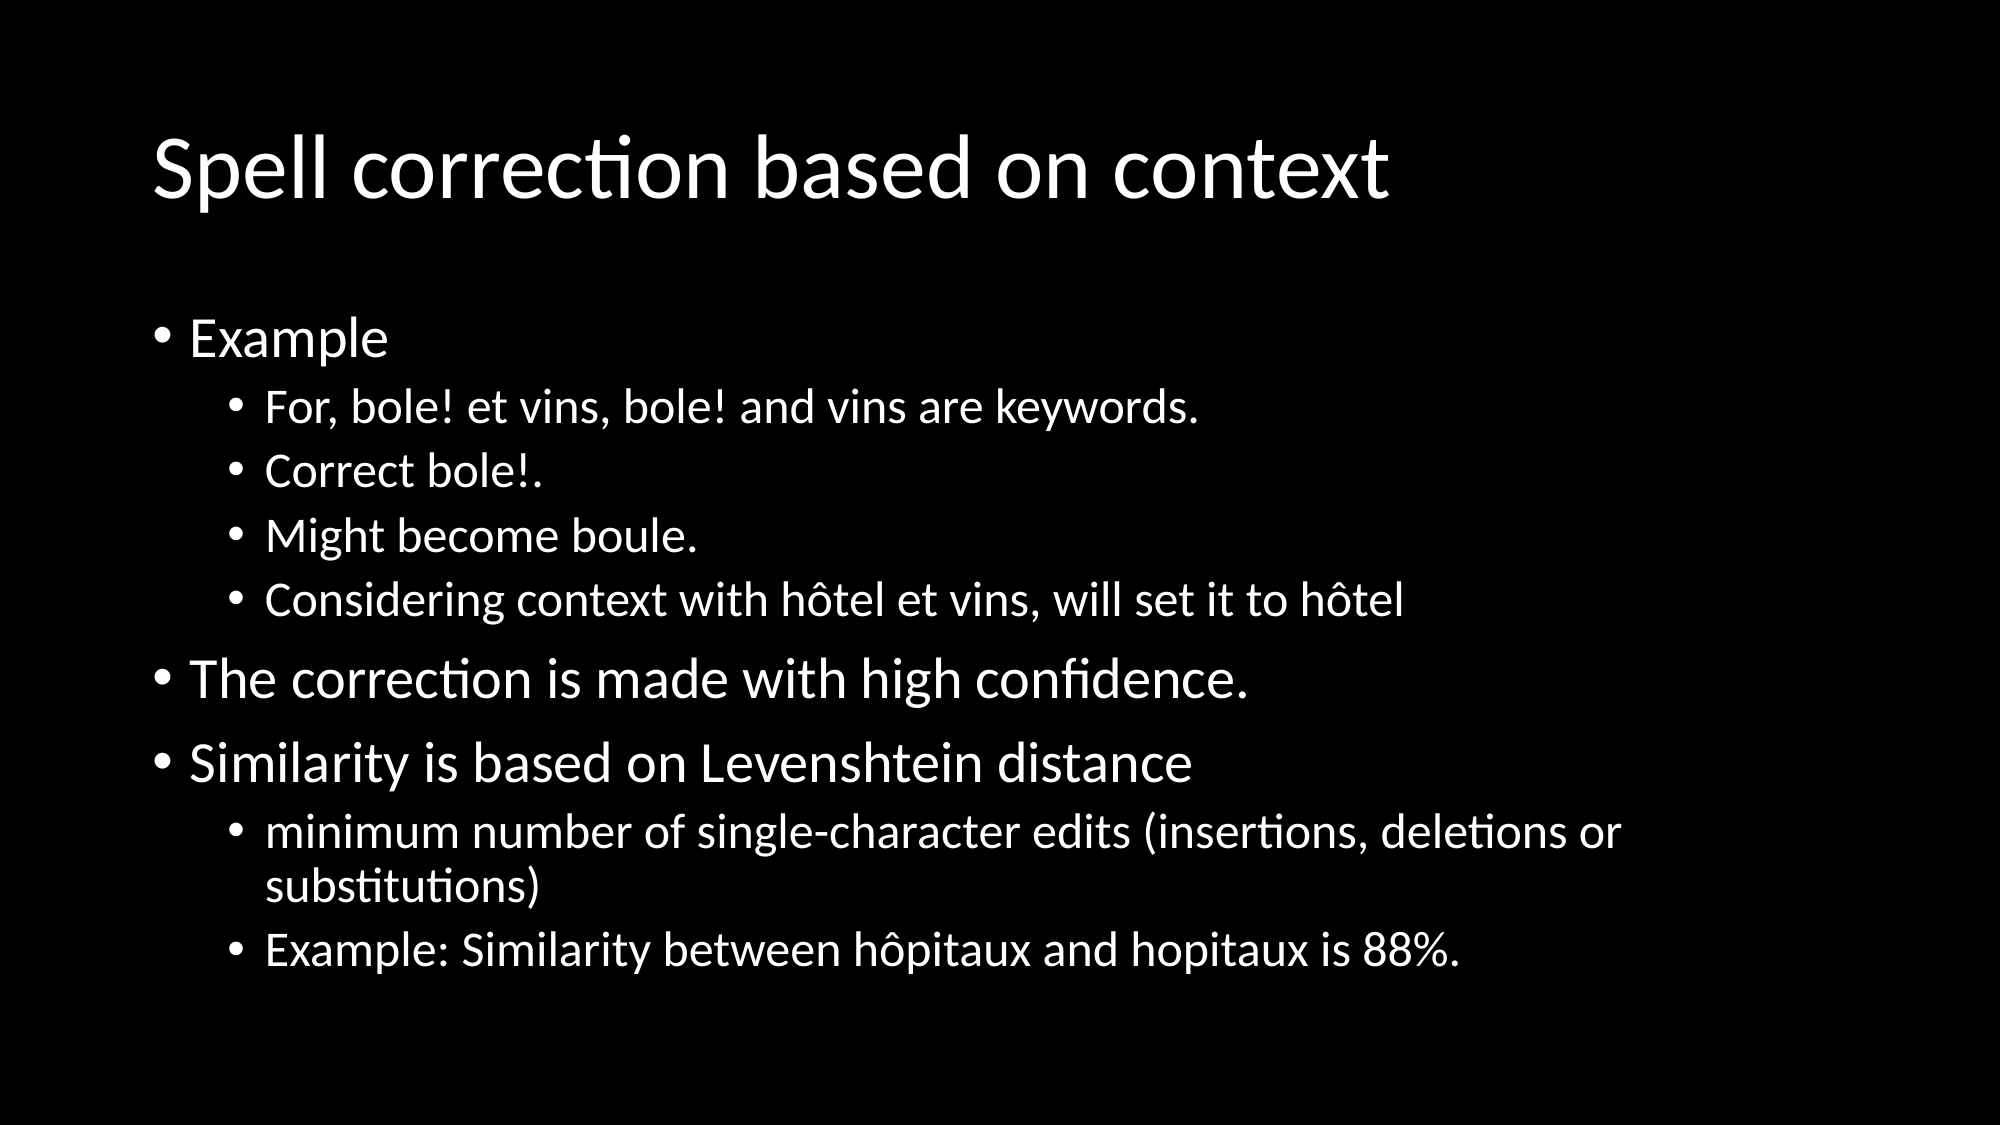

# Spell correction based on context
Example
For, bole! et vins, bole! and vins are keywords.
Correct bole!.
Might become boule.
Considering context with hôtel et vins, will set it to hôtel
The correction is made with high confidence.
Similarity is based on Levenshtein distance
minimum number of single-character edits (insertions, deletions or substitutions)
Example: Similarity between hôpitaux and hopitaux is 88%.